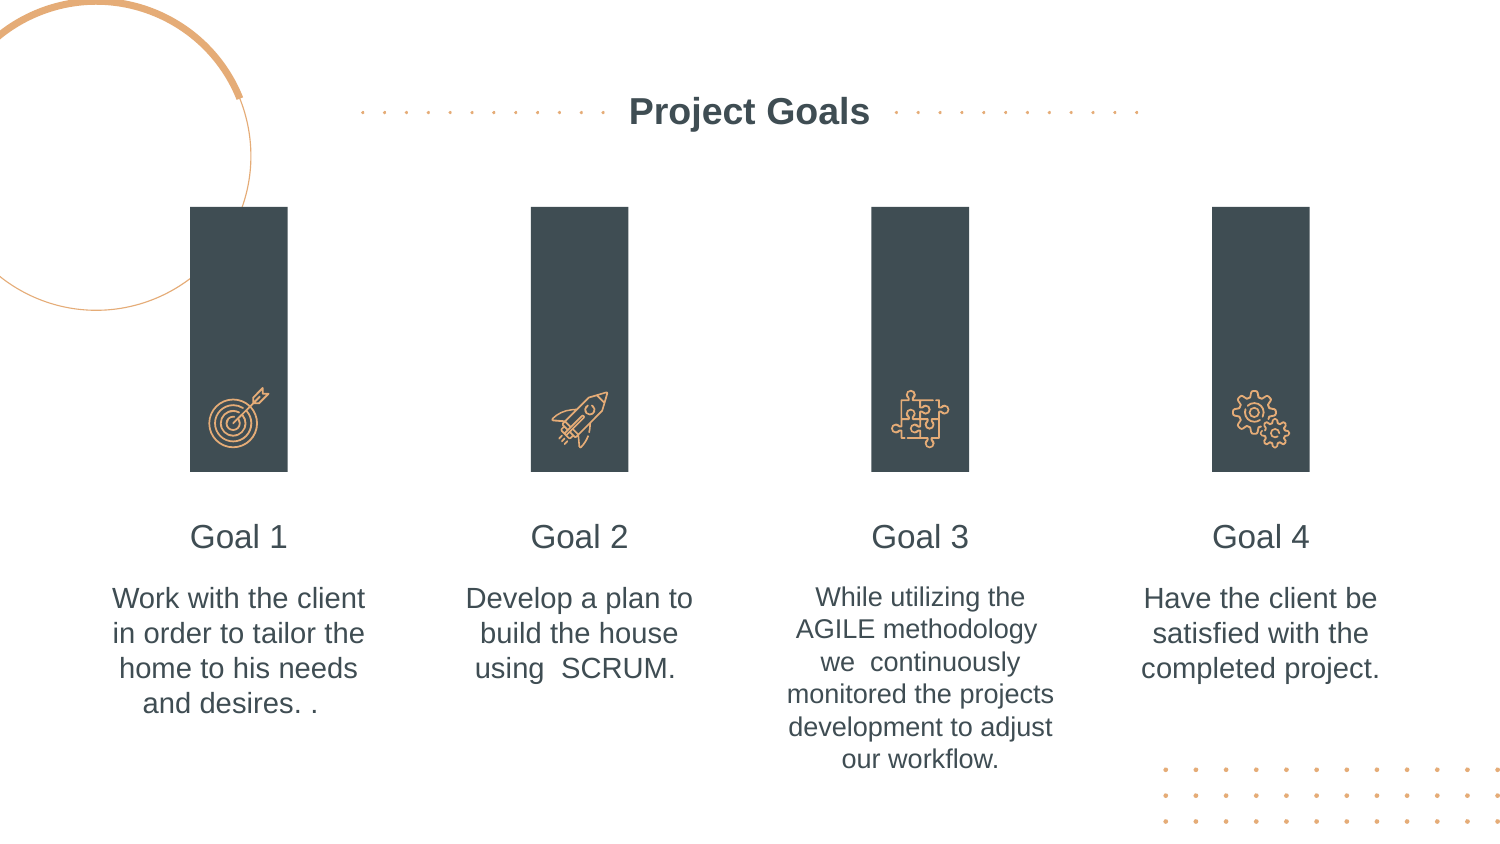

Project Goals

# Goal 1
Goal 2
Goal 3
Goal 4
Work with the client in order to tailor the home to his needs and desires. .
Develop a plan to build the house using  SCRUM.
While utilizing the AGILE methodology  we  continuously monitored the projects development to adjust our workflow.

Have the client be satisfied with the completed project.